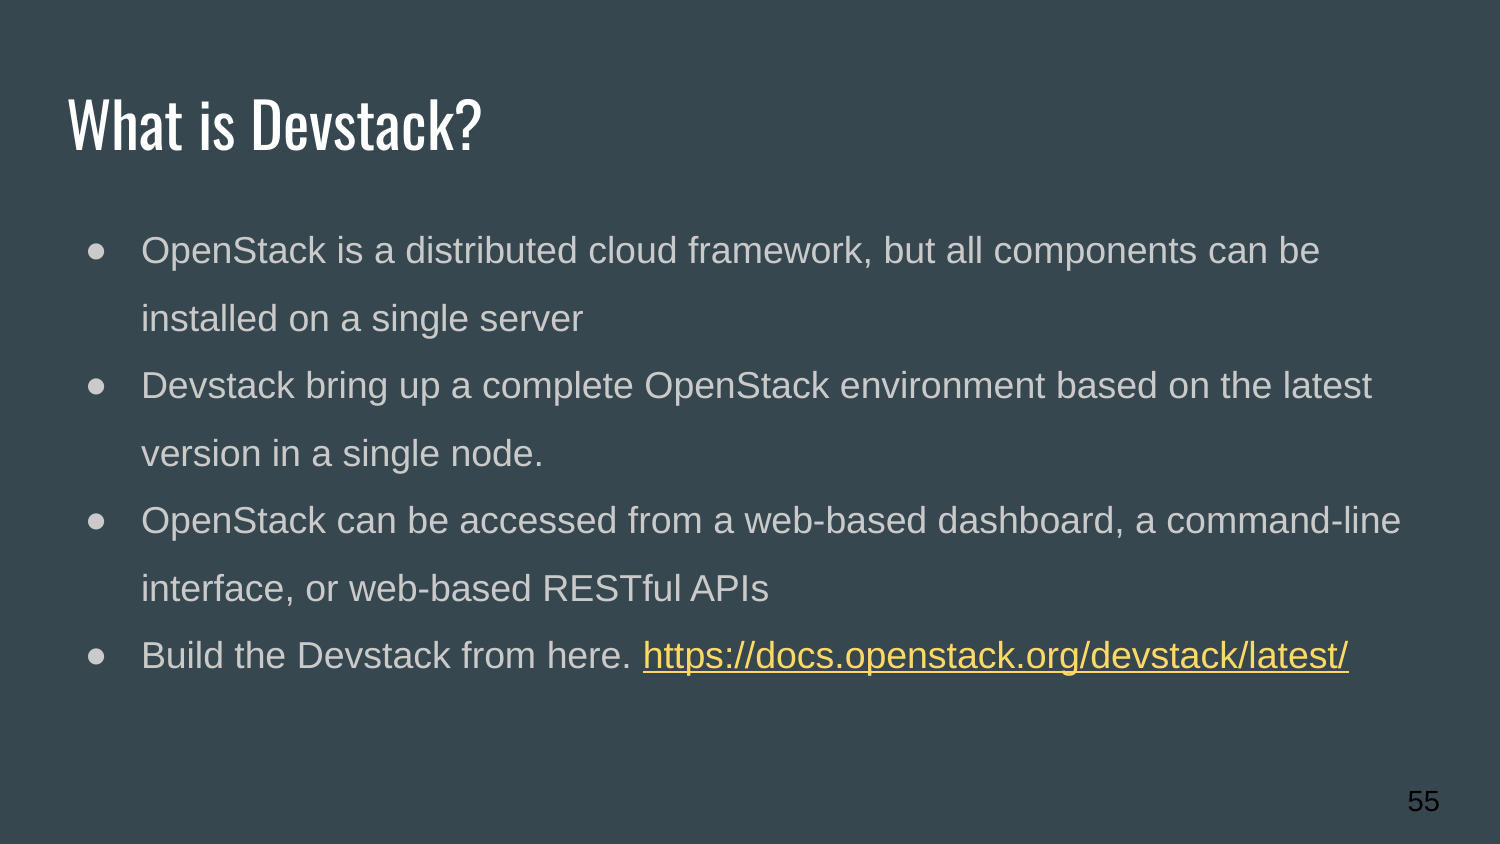

# What is Devstack?
OpenStack is a distributed cloud framework, but all components can be installed on a single server
Devstack bring up a complete OpenStack environment based on the latest version in a single node.
OpenStack can be accessed from a web-based dashboard, a command-line interface, or web-based RESTful APIs
Build the Devstack from here. https://docs.openstack.org/devstack/latest/

55